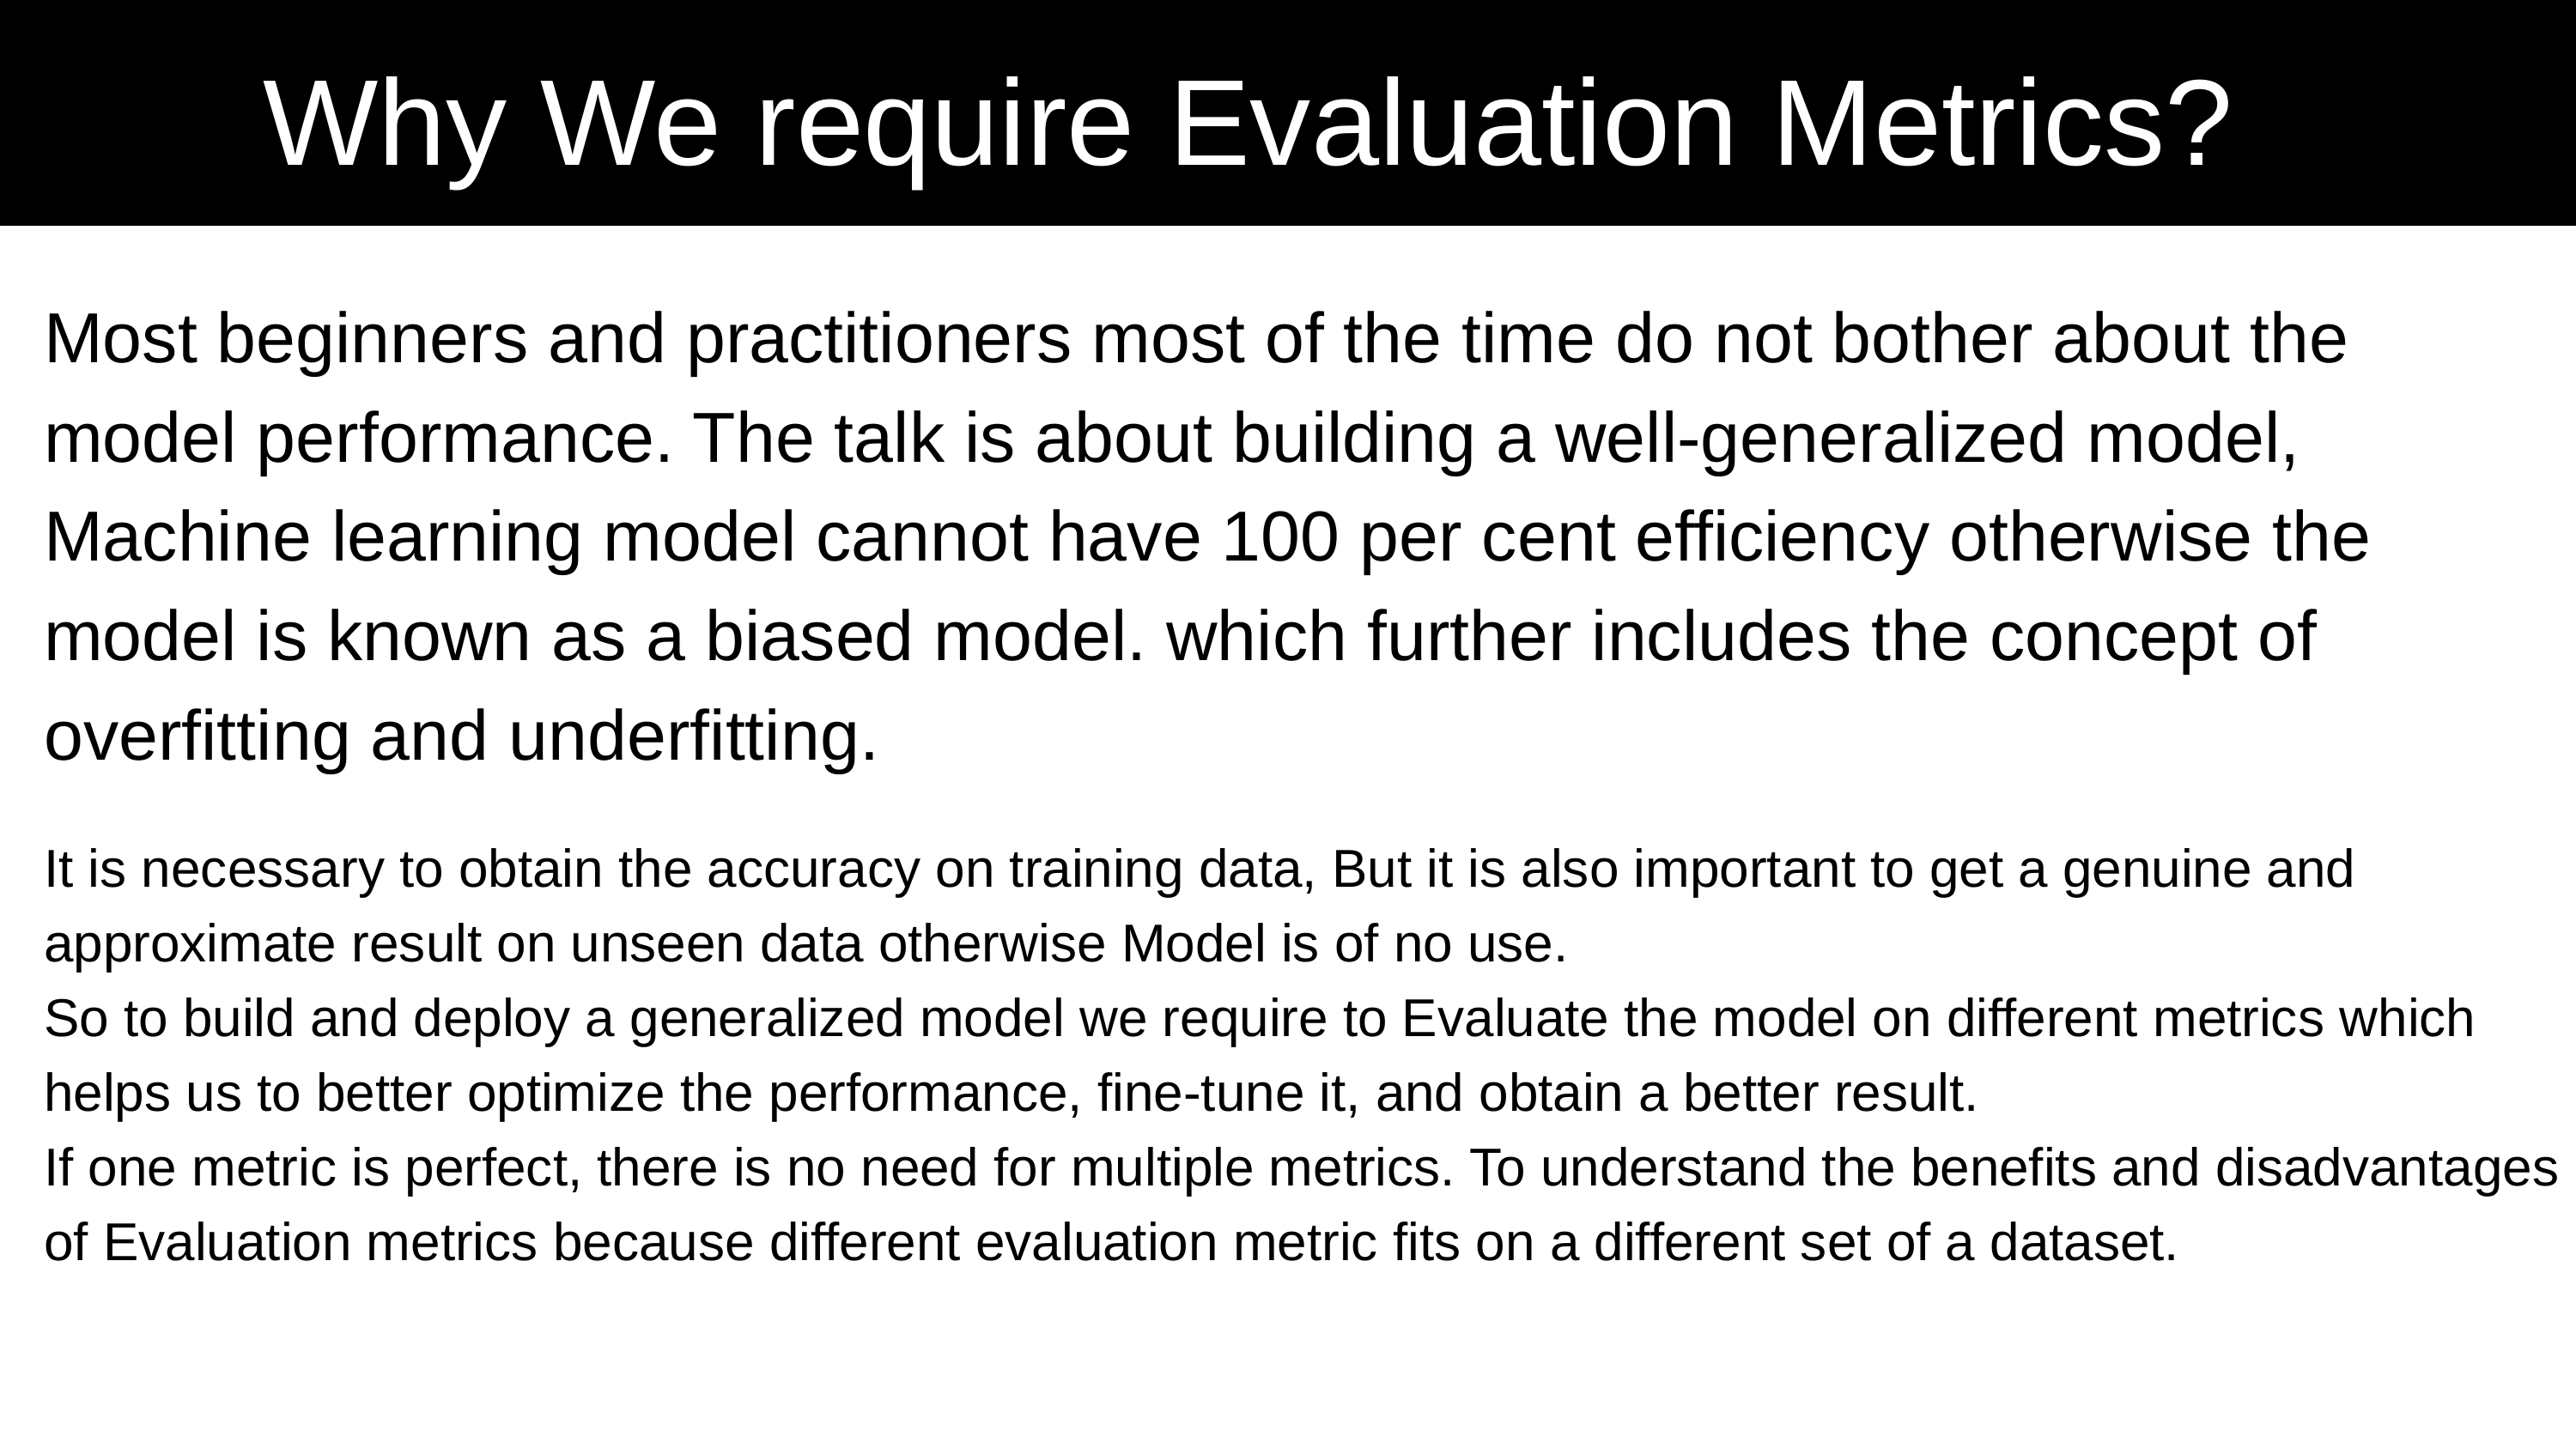

Why We require Evaluation Metrics?

Most beginners and practitioners most of the time do not bother about the model performance. The talk is about building a well-generalized model, Machine learning model cannot have 100 per cent efficiency otherwise the model is known as a biased model. which further includes the concept of overfitting and underfitting.
It is necessary to obtain the accuracy on training data, But it is also important to get a genuine and approximate result on unseen data otherwise Model is of no use.
So to build and deploy a generalized model we require to Evaluate the model on different metrics which helps us to better optimize the performance, fine-tune it, and obtain a better result.
If one metric is perfect, there is no need for multiple metrics. To understand the benefits and disadvantages of Evaluation metrics because different evaluation metric fits on a different set of a dataset.